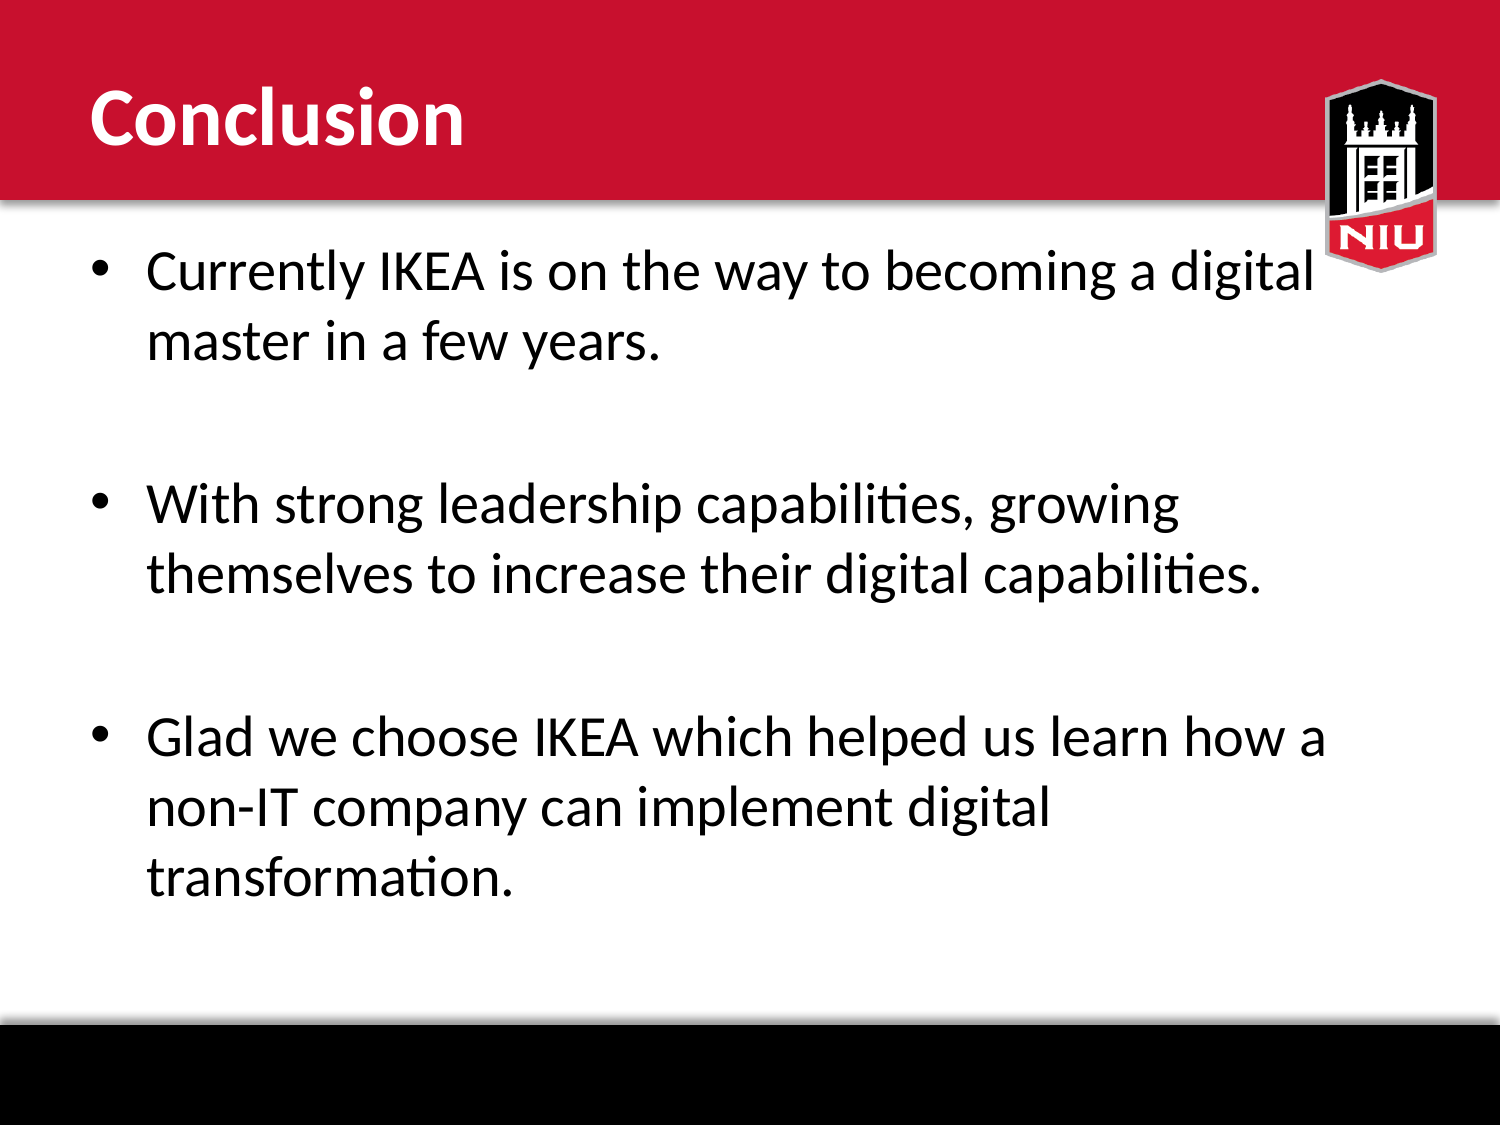

# Conclusion
Currently IKEA is on the way to becoming a digital master in a few years.

With strong leadership capabilities, growing themselves to increase their digital capabilities.

Glad we choose IKEA which helped us learn how a non-IT company can implement digital transformation.